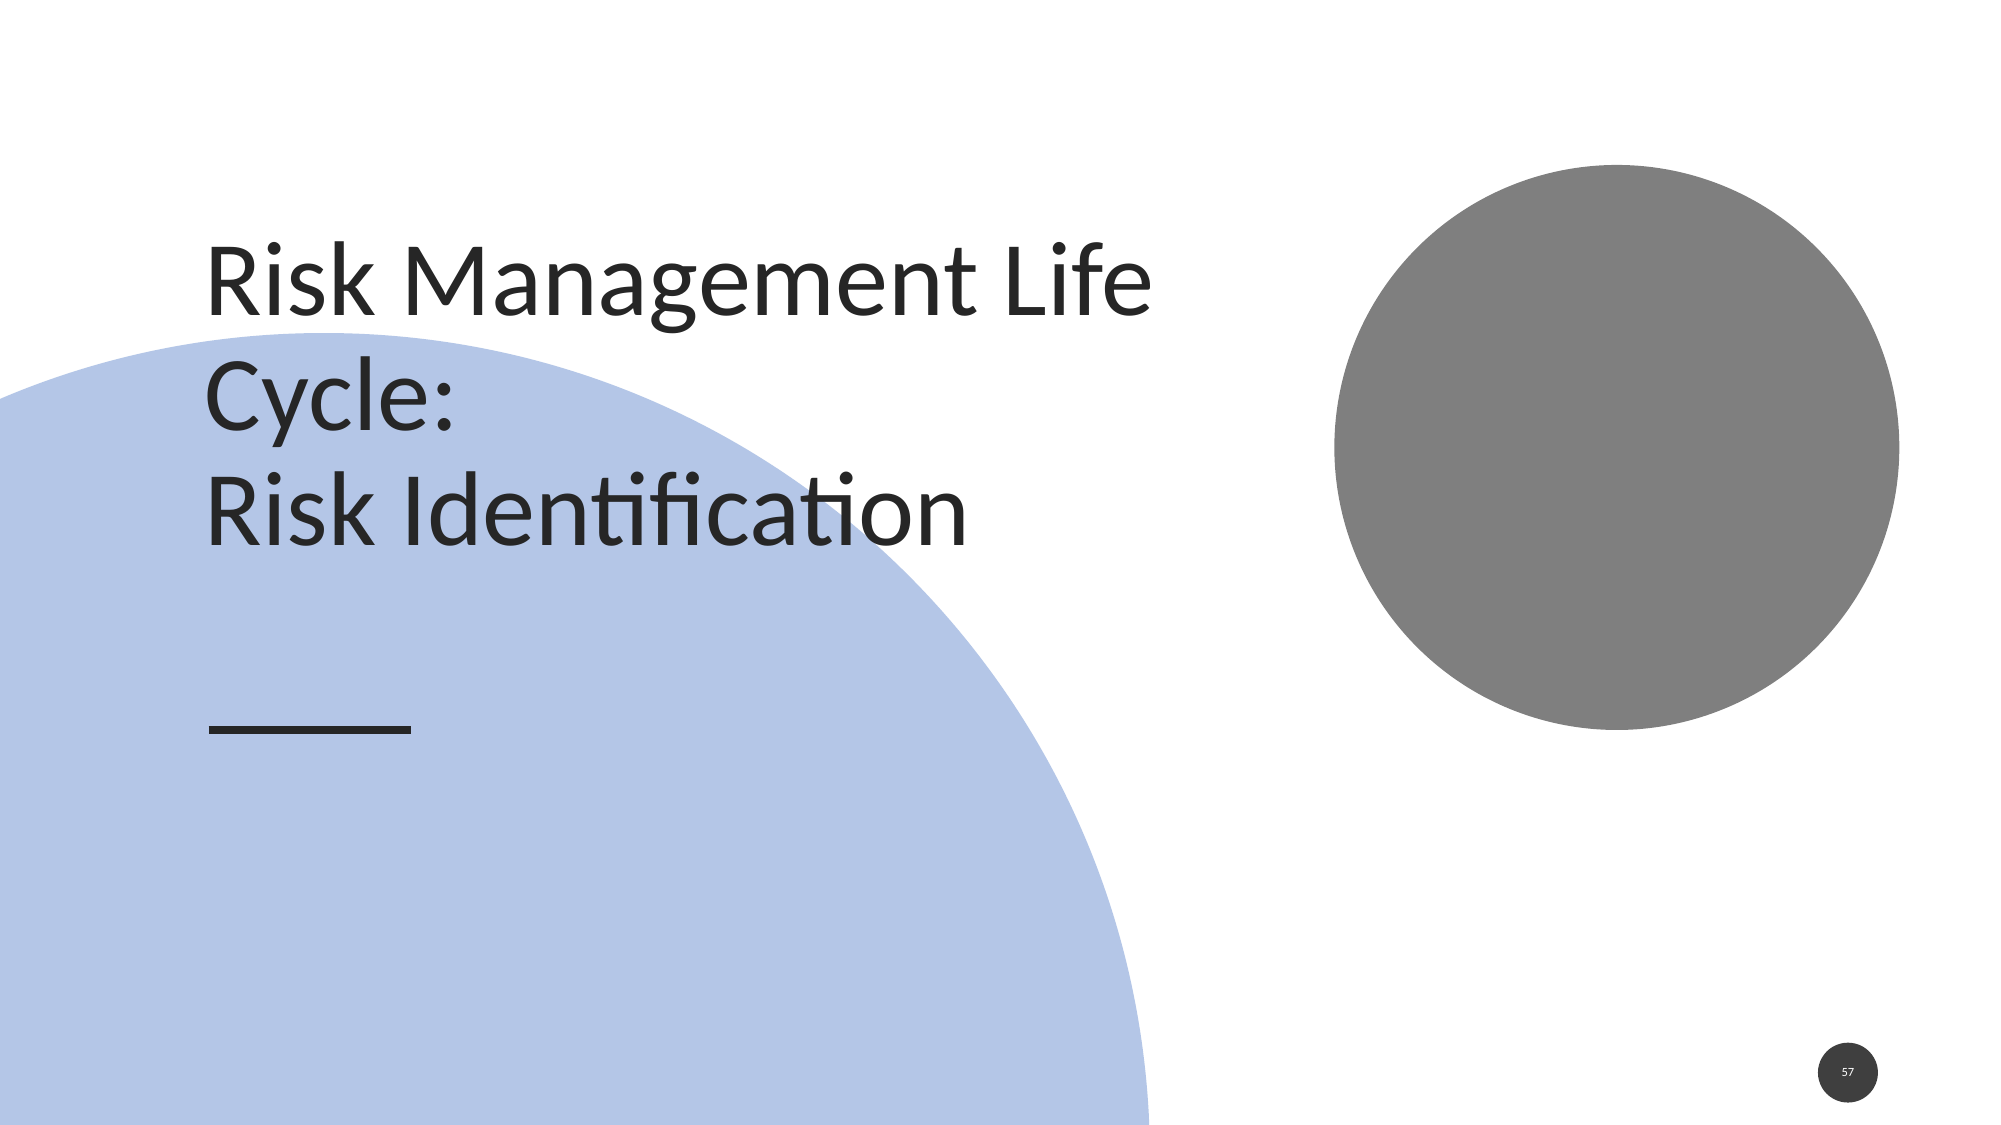

# Risk Management Life Cycle:
Risk Identification

57